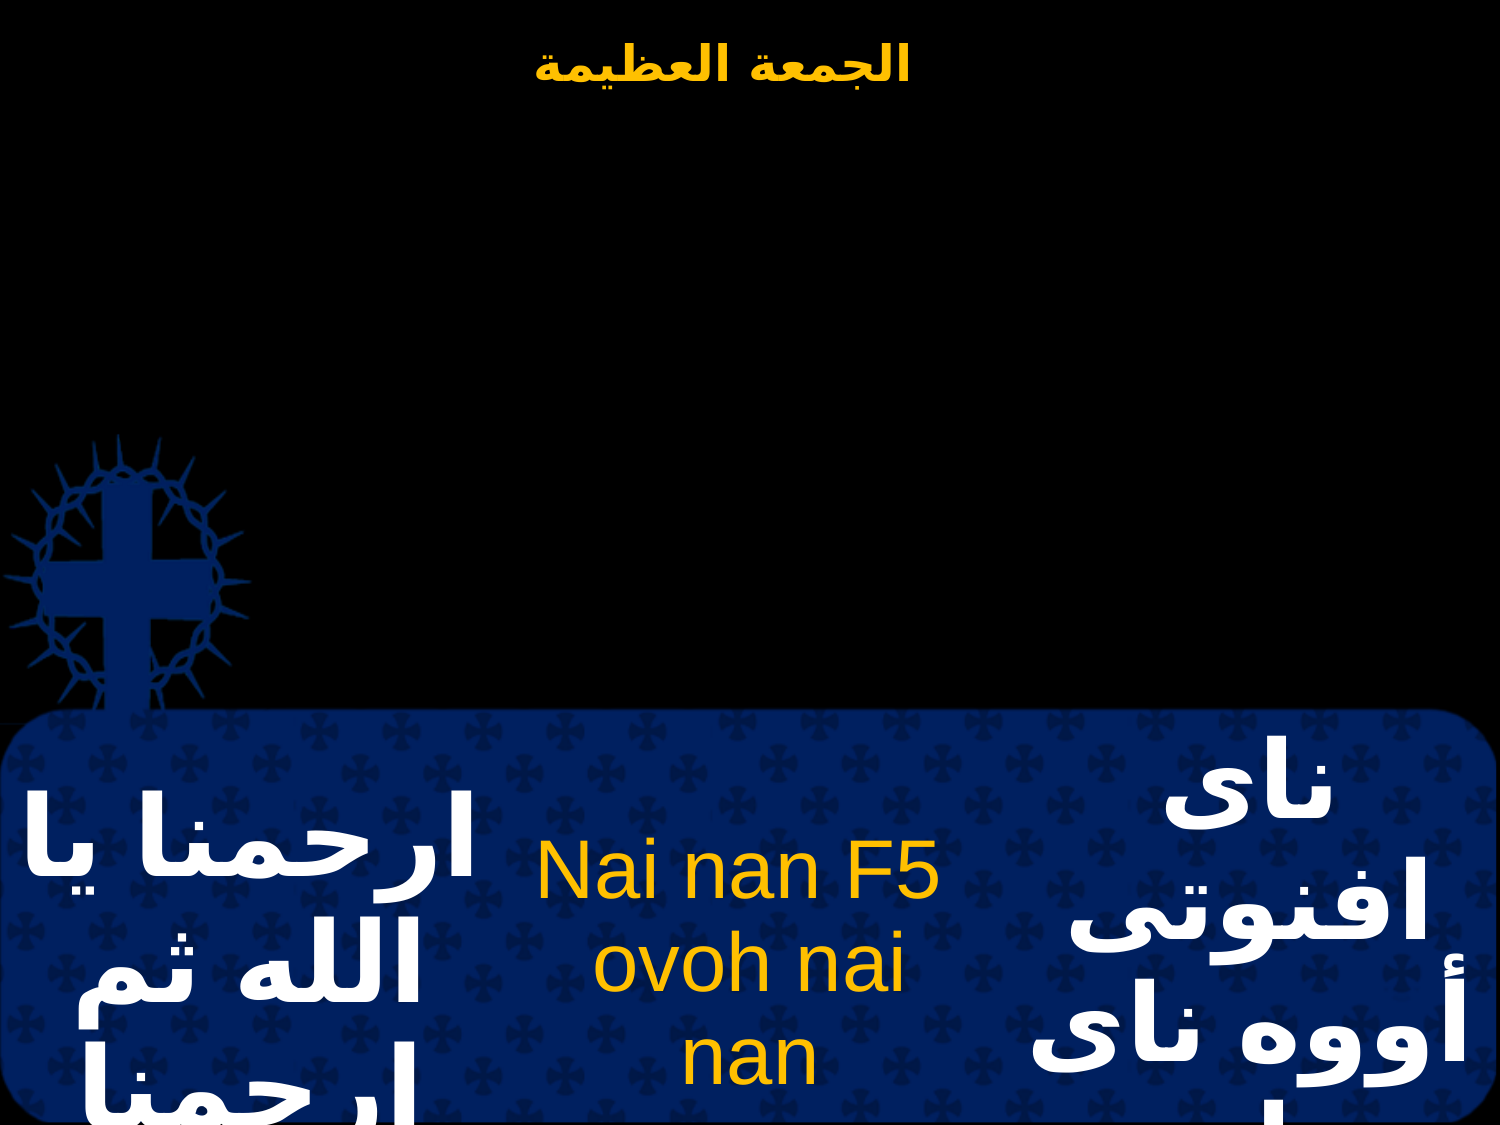

| ارحمنا يا الله ثم ارحمنا | Nai nan F5 ovoh nai nan | ناى افنوتى أووه ناى نان |
| --- | --- | --- |